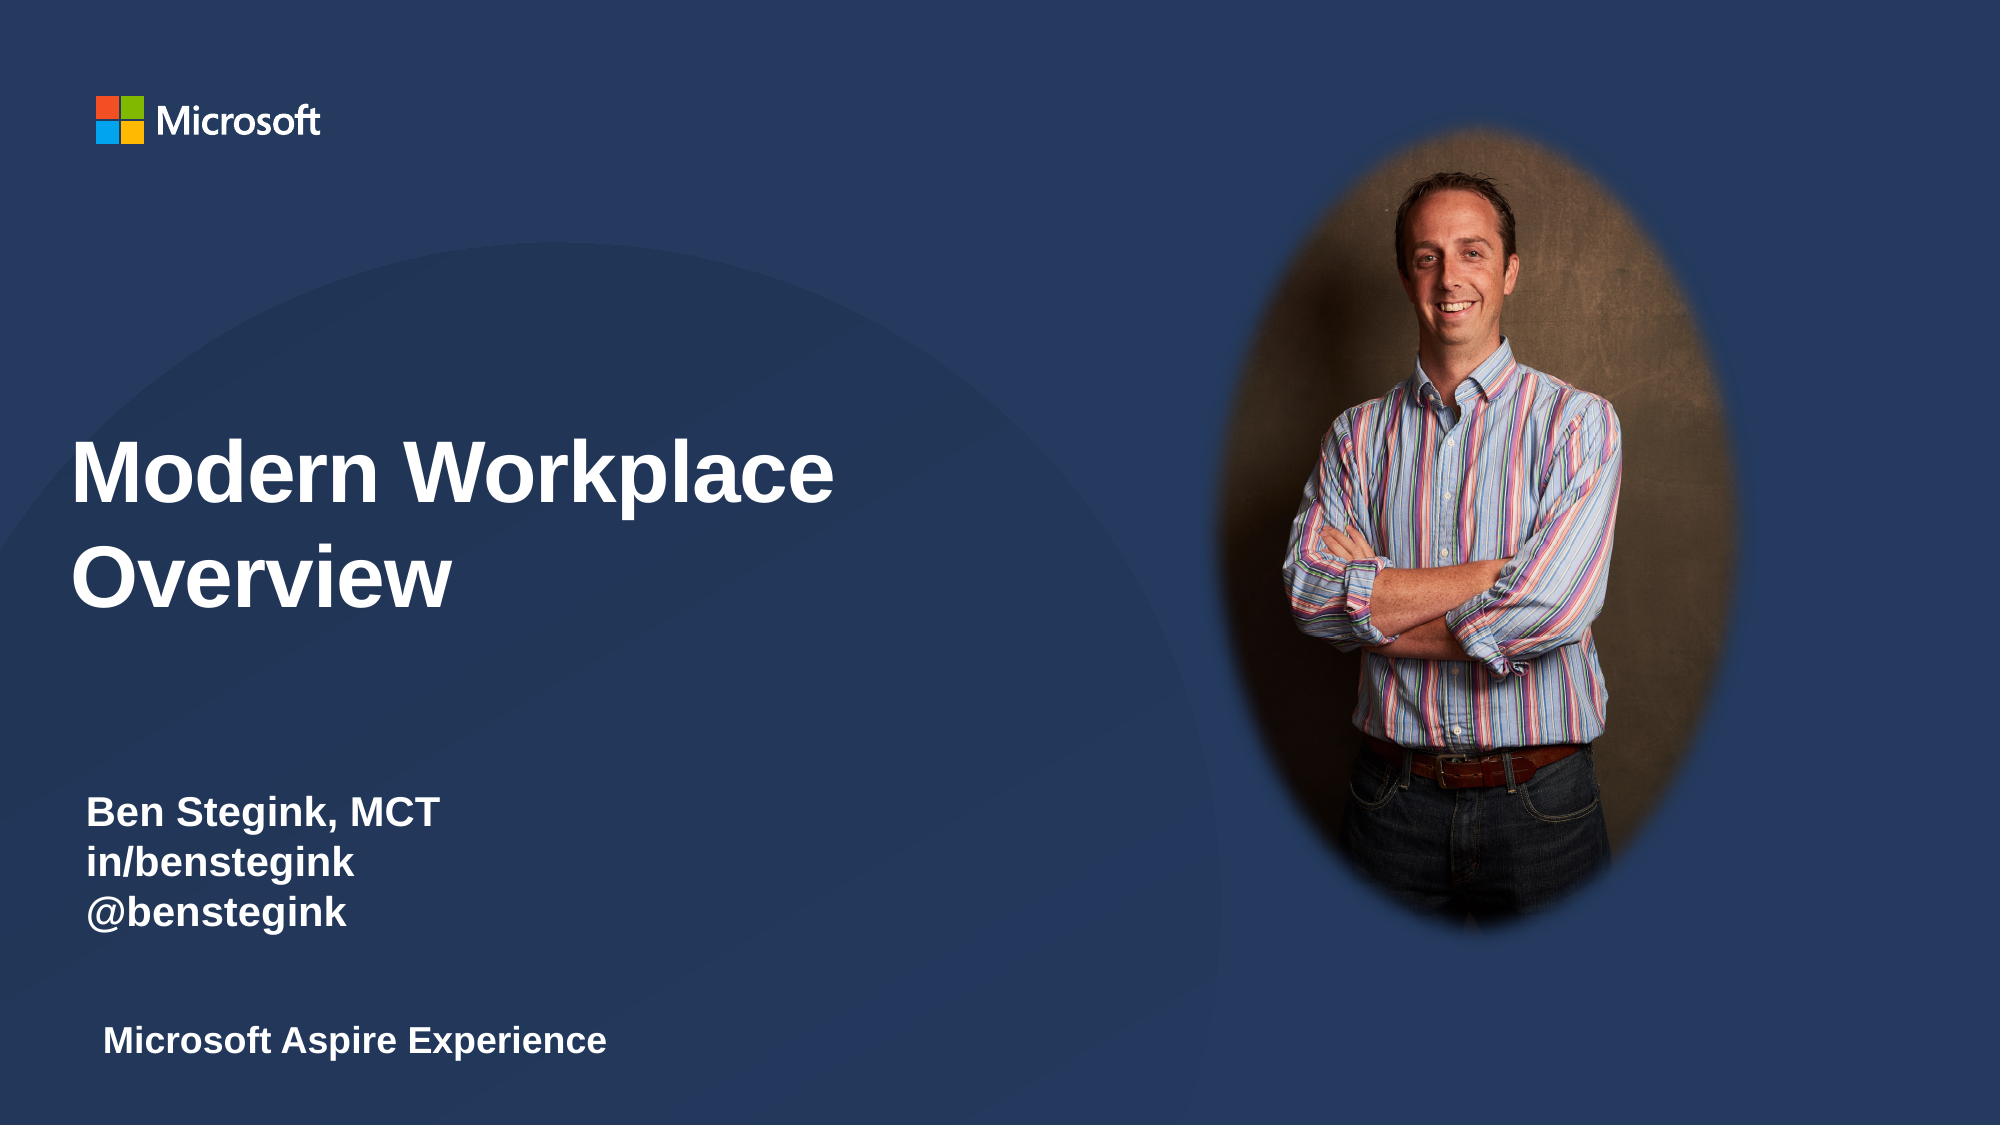

# Modern Workplace Overview
Ben Stegink, MCT
in/benstegink
@benstegink